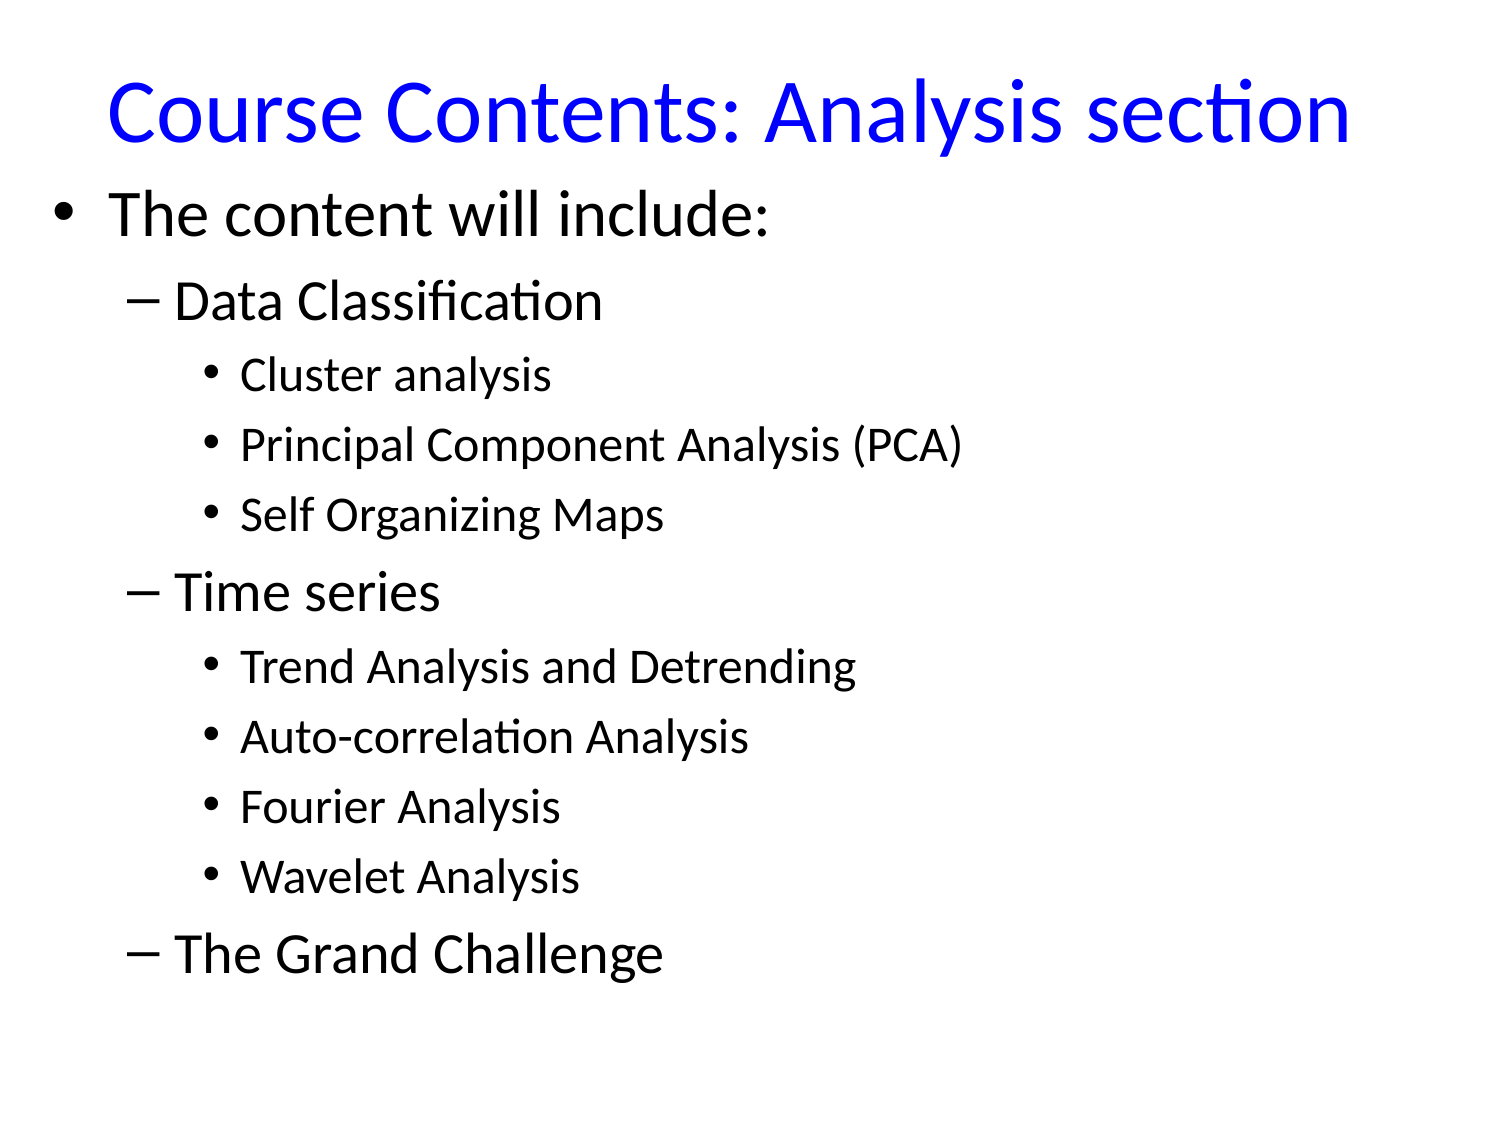

# Course Contents: Analysis section
The content will include:
Data Classification
Cluster analysis
Principal Component Analysis (PCA)
Self Organizing Maps
Time series
Trend Analysis and Detrending
Auto-correlation Analysis
Fourier Analysis
Wavelet Analysis
The Grand Challenge